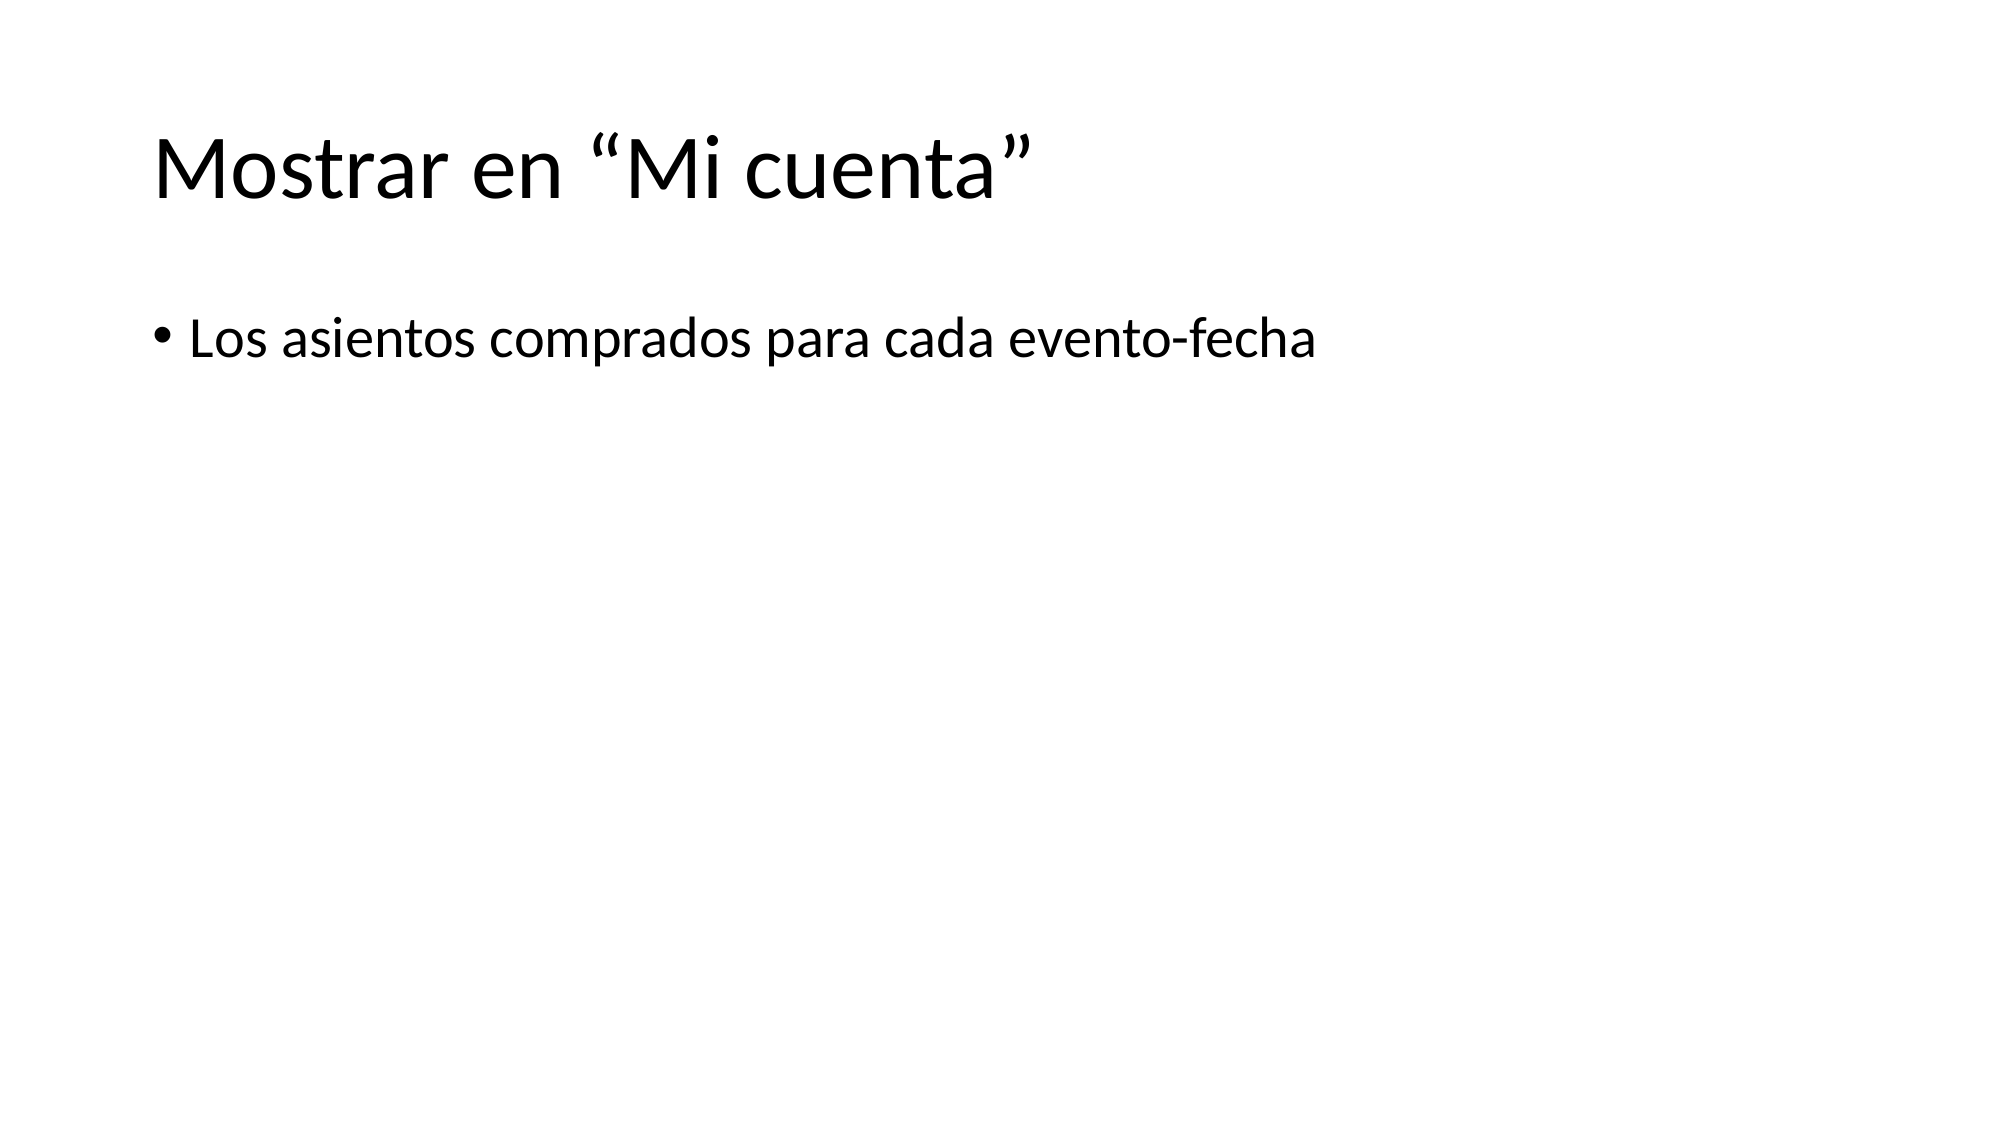

# Mostrar en “Mi cuenta”
Los asientos comprados para cada evento-fecha